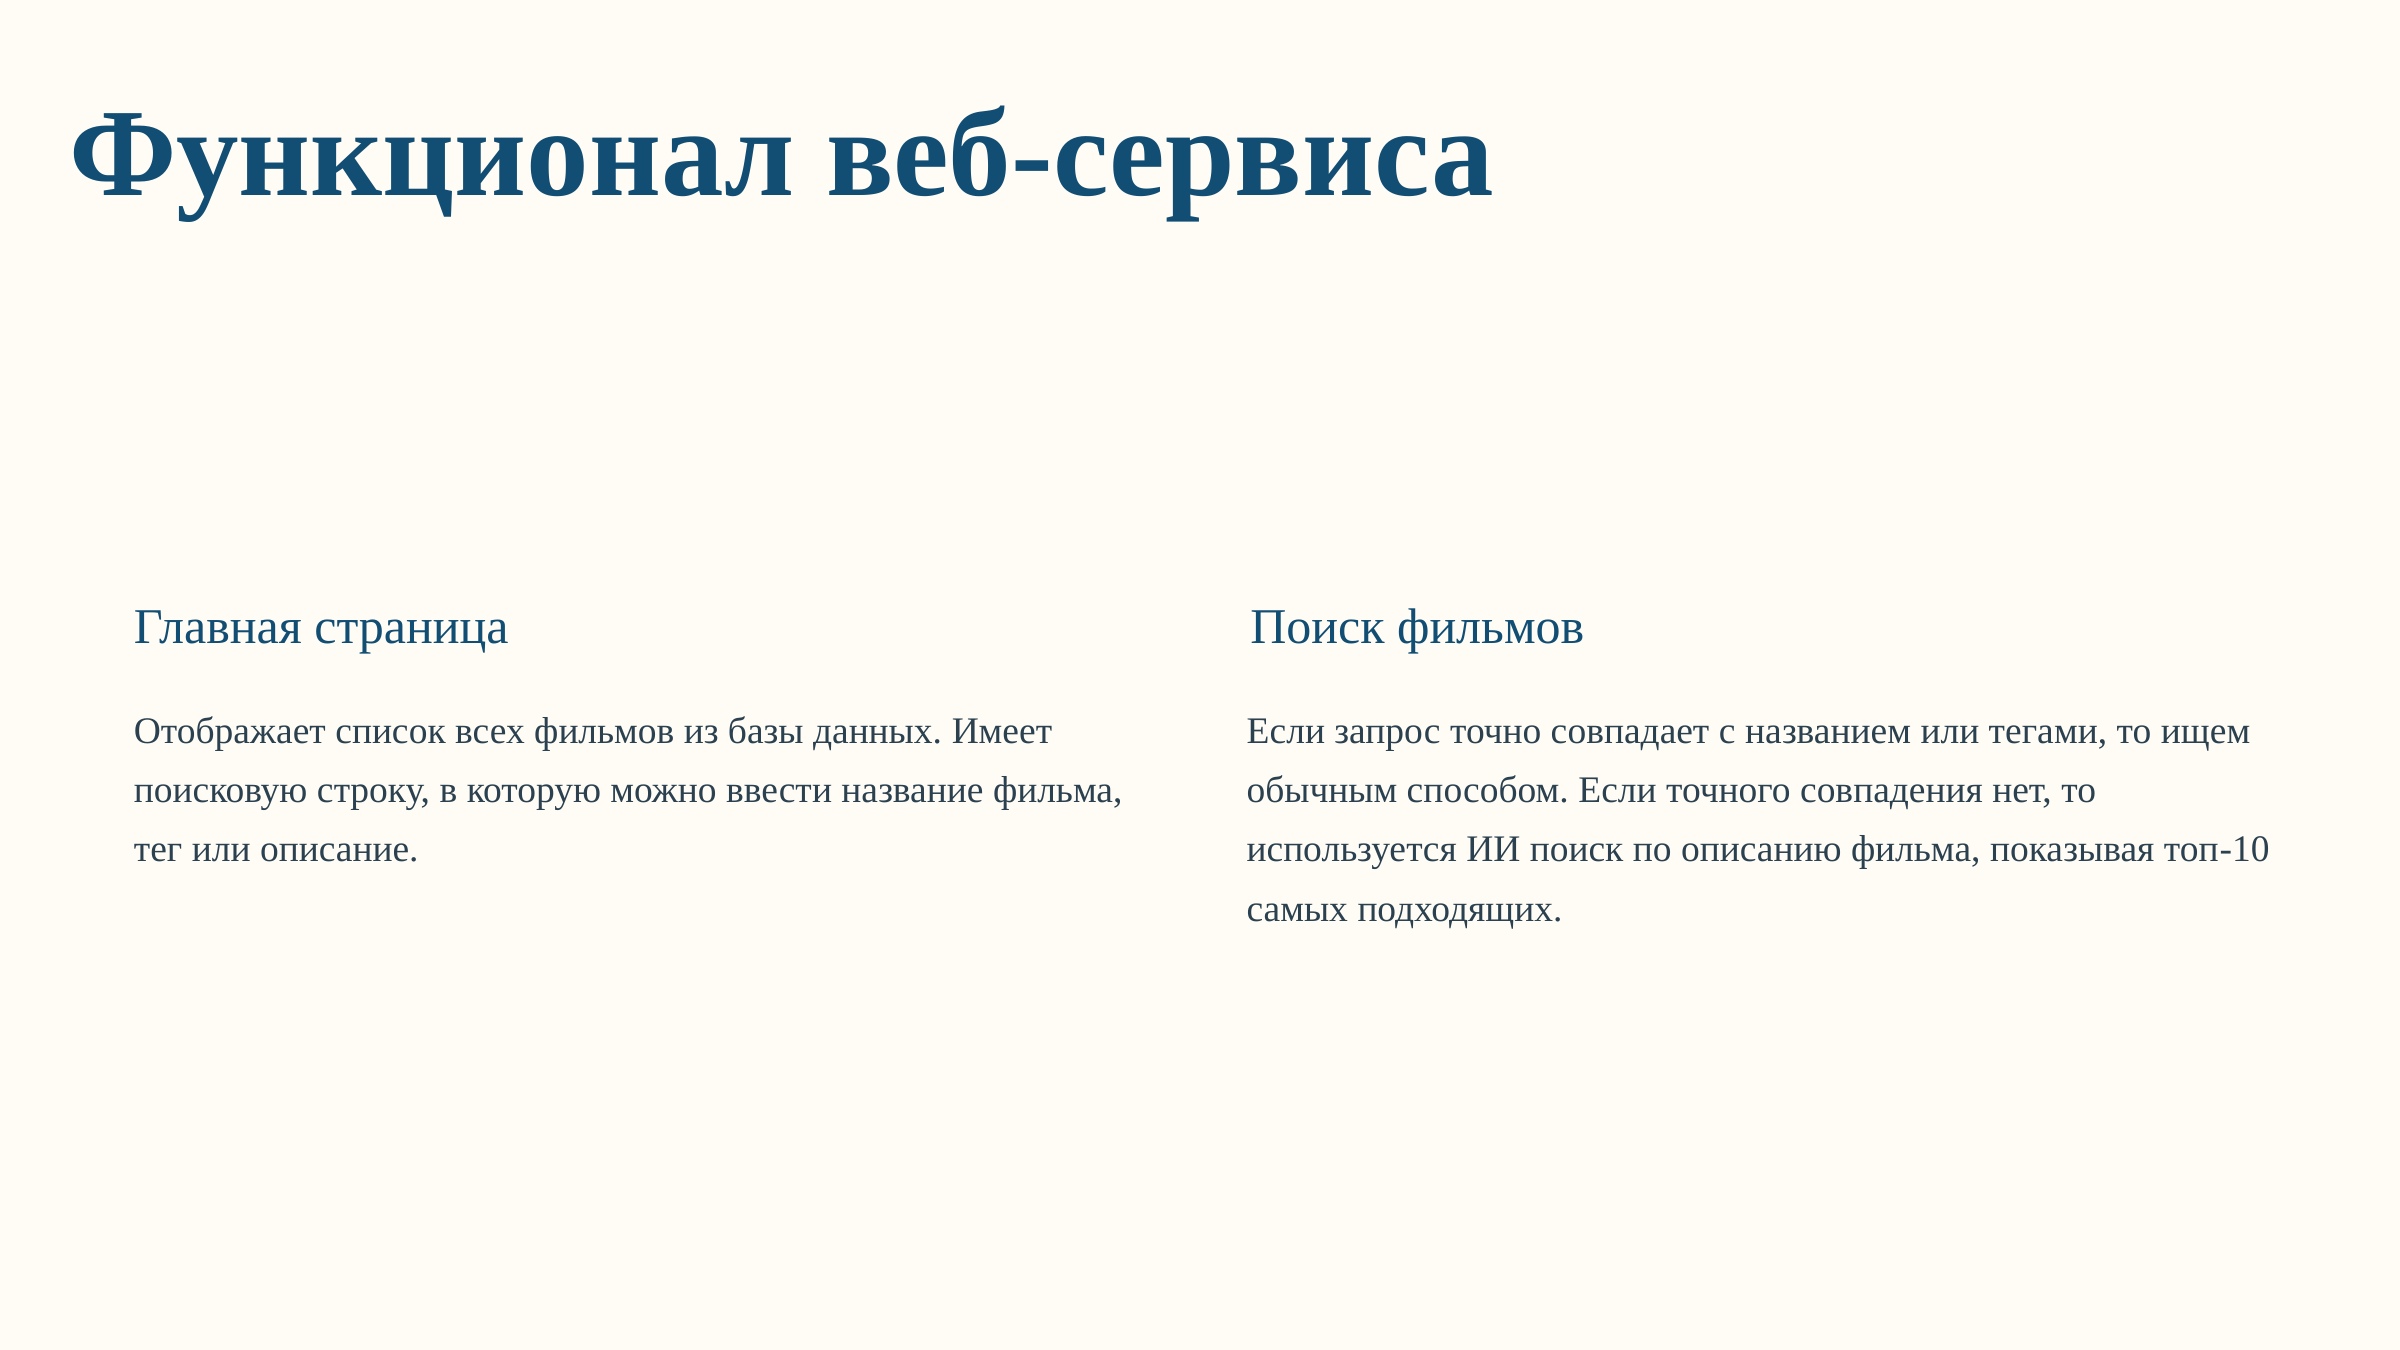

Функционал веб-сервиса
Главная страница
Поиск фильмов
Отображает список всех фильмов из базы данных. Имеет поисковую строку, в которую можно ввести название фильма, тег или описание.
Если запрос точно совпадает с названием или тегами, то ищем обычным способом. Если точного совпадения нет, то используется ИИ поиск по описанию фильма, показывая топ-10 самых подходящих.